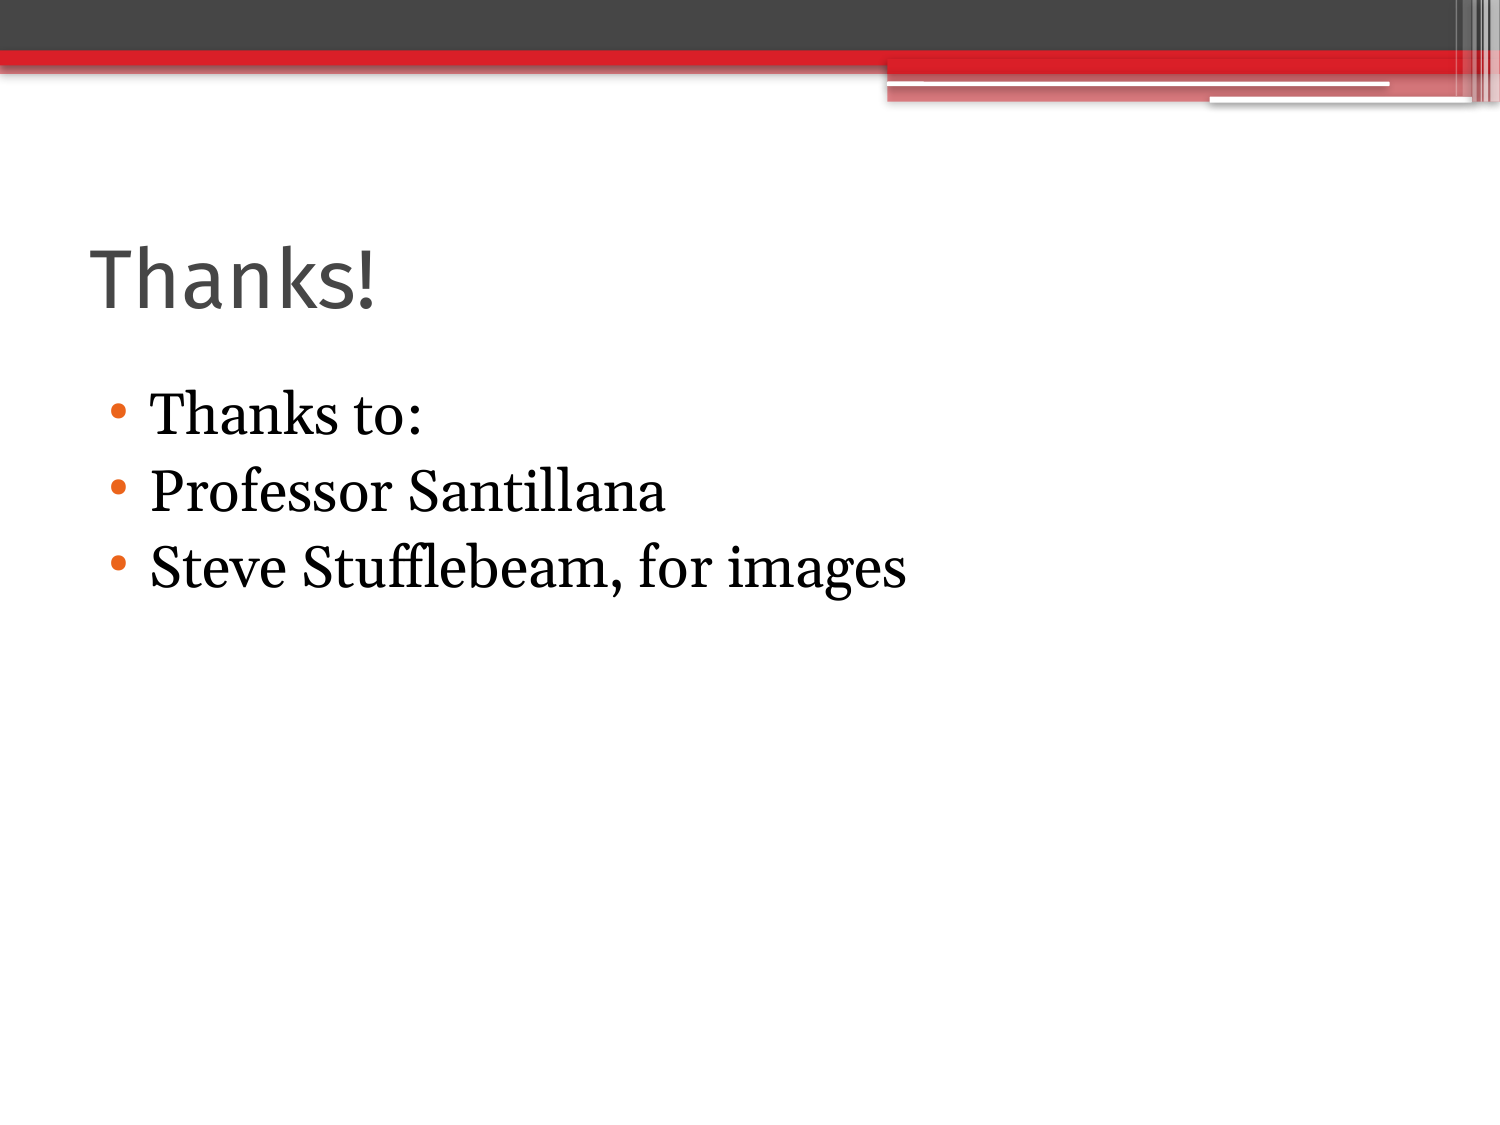

# Thanks!
Thanks to:
Professor Santillana
Steve Stufflebeam, for images